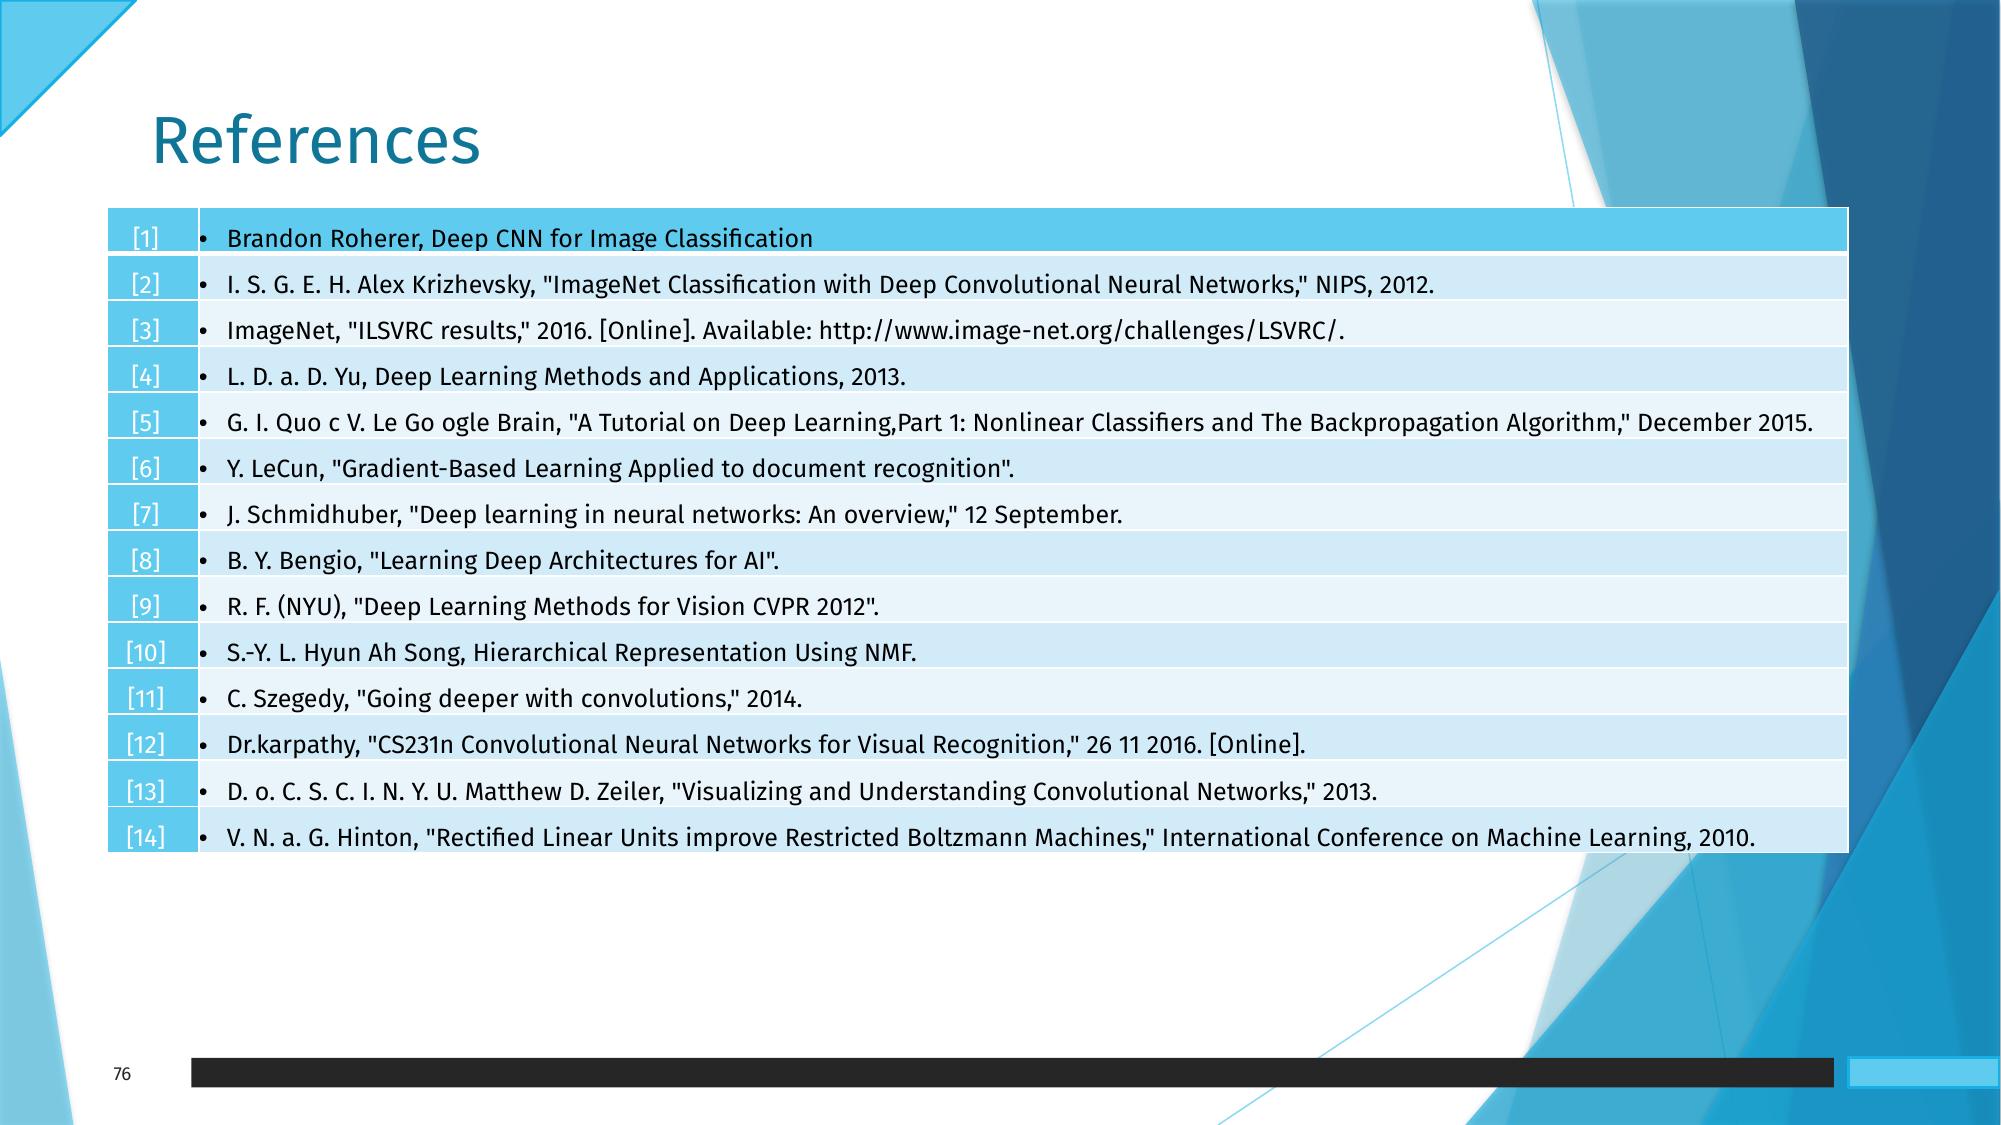

References
| [1] | Brandon Roherer, Deep CNN for Image Classification |
| --- | --- |
| [2] | I. S. G. E. H. Alex Krizhevsky, "ImageNet Classification with Deep Convolutional Neural Networks," NIPS, 2012. |
| [3] | ImageNet, "ILSVRC results," 2016. [Online]. Available: http://www.image-net.org/challenges/LSVRC/. |
| [4] | L. D. a. D. Yu, Deep Learning Methods and Applications, 2013. |
| [5] | G. I. Quo c V. Le Go ogle Brain, "A Tutorial on Deep Learning,Part 1: Nonlinear Classifiers and The Backpropagation Algorithm," December 2015. |
| [6] | Y. LeCun, "Gradient-Based Learning Applied to document recognition". |
| [7] | J. Schmidhuber, "Deep learning in neural networks: An overview," 12 September. |
| [8] | B. Y. Bengio, "Learning Deep Architectures for AI". |
| [9] | R. F. (NYU), "Deep Learning Methods for Vision CVPR 2012". |
| [10] | S.-Y. L. Hyun Ah Song, Hierarchical Representation Using NMF. |
| [11] | C. Szegedy, "Going deeper with convolutions," 2014. |
| [12] | Dr.karpathy, "CS231n Convolutional Neural Networks for Visual Recognition," 26 11 2016. [Online]. |
| [13] | D. o. C. S. C. I. N. Y. U. Matthew D. Zeiler, "Visualizing and Understanding Convolutional Networks," 2013. |
| [14] | V. N. a. G. Hinton, "Rectified Linear Units improve Restricted Boltzmann Machines," International Conference on Machine Learning, 2010. |
76